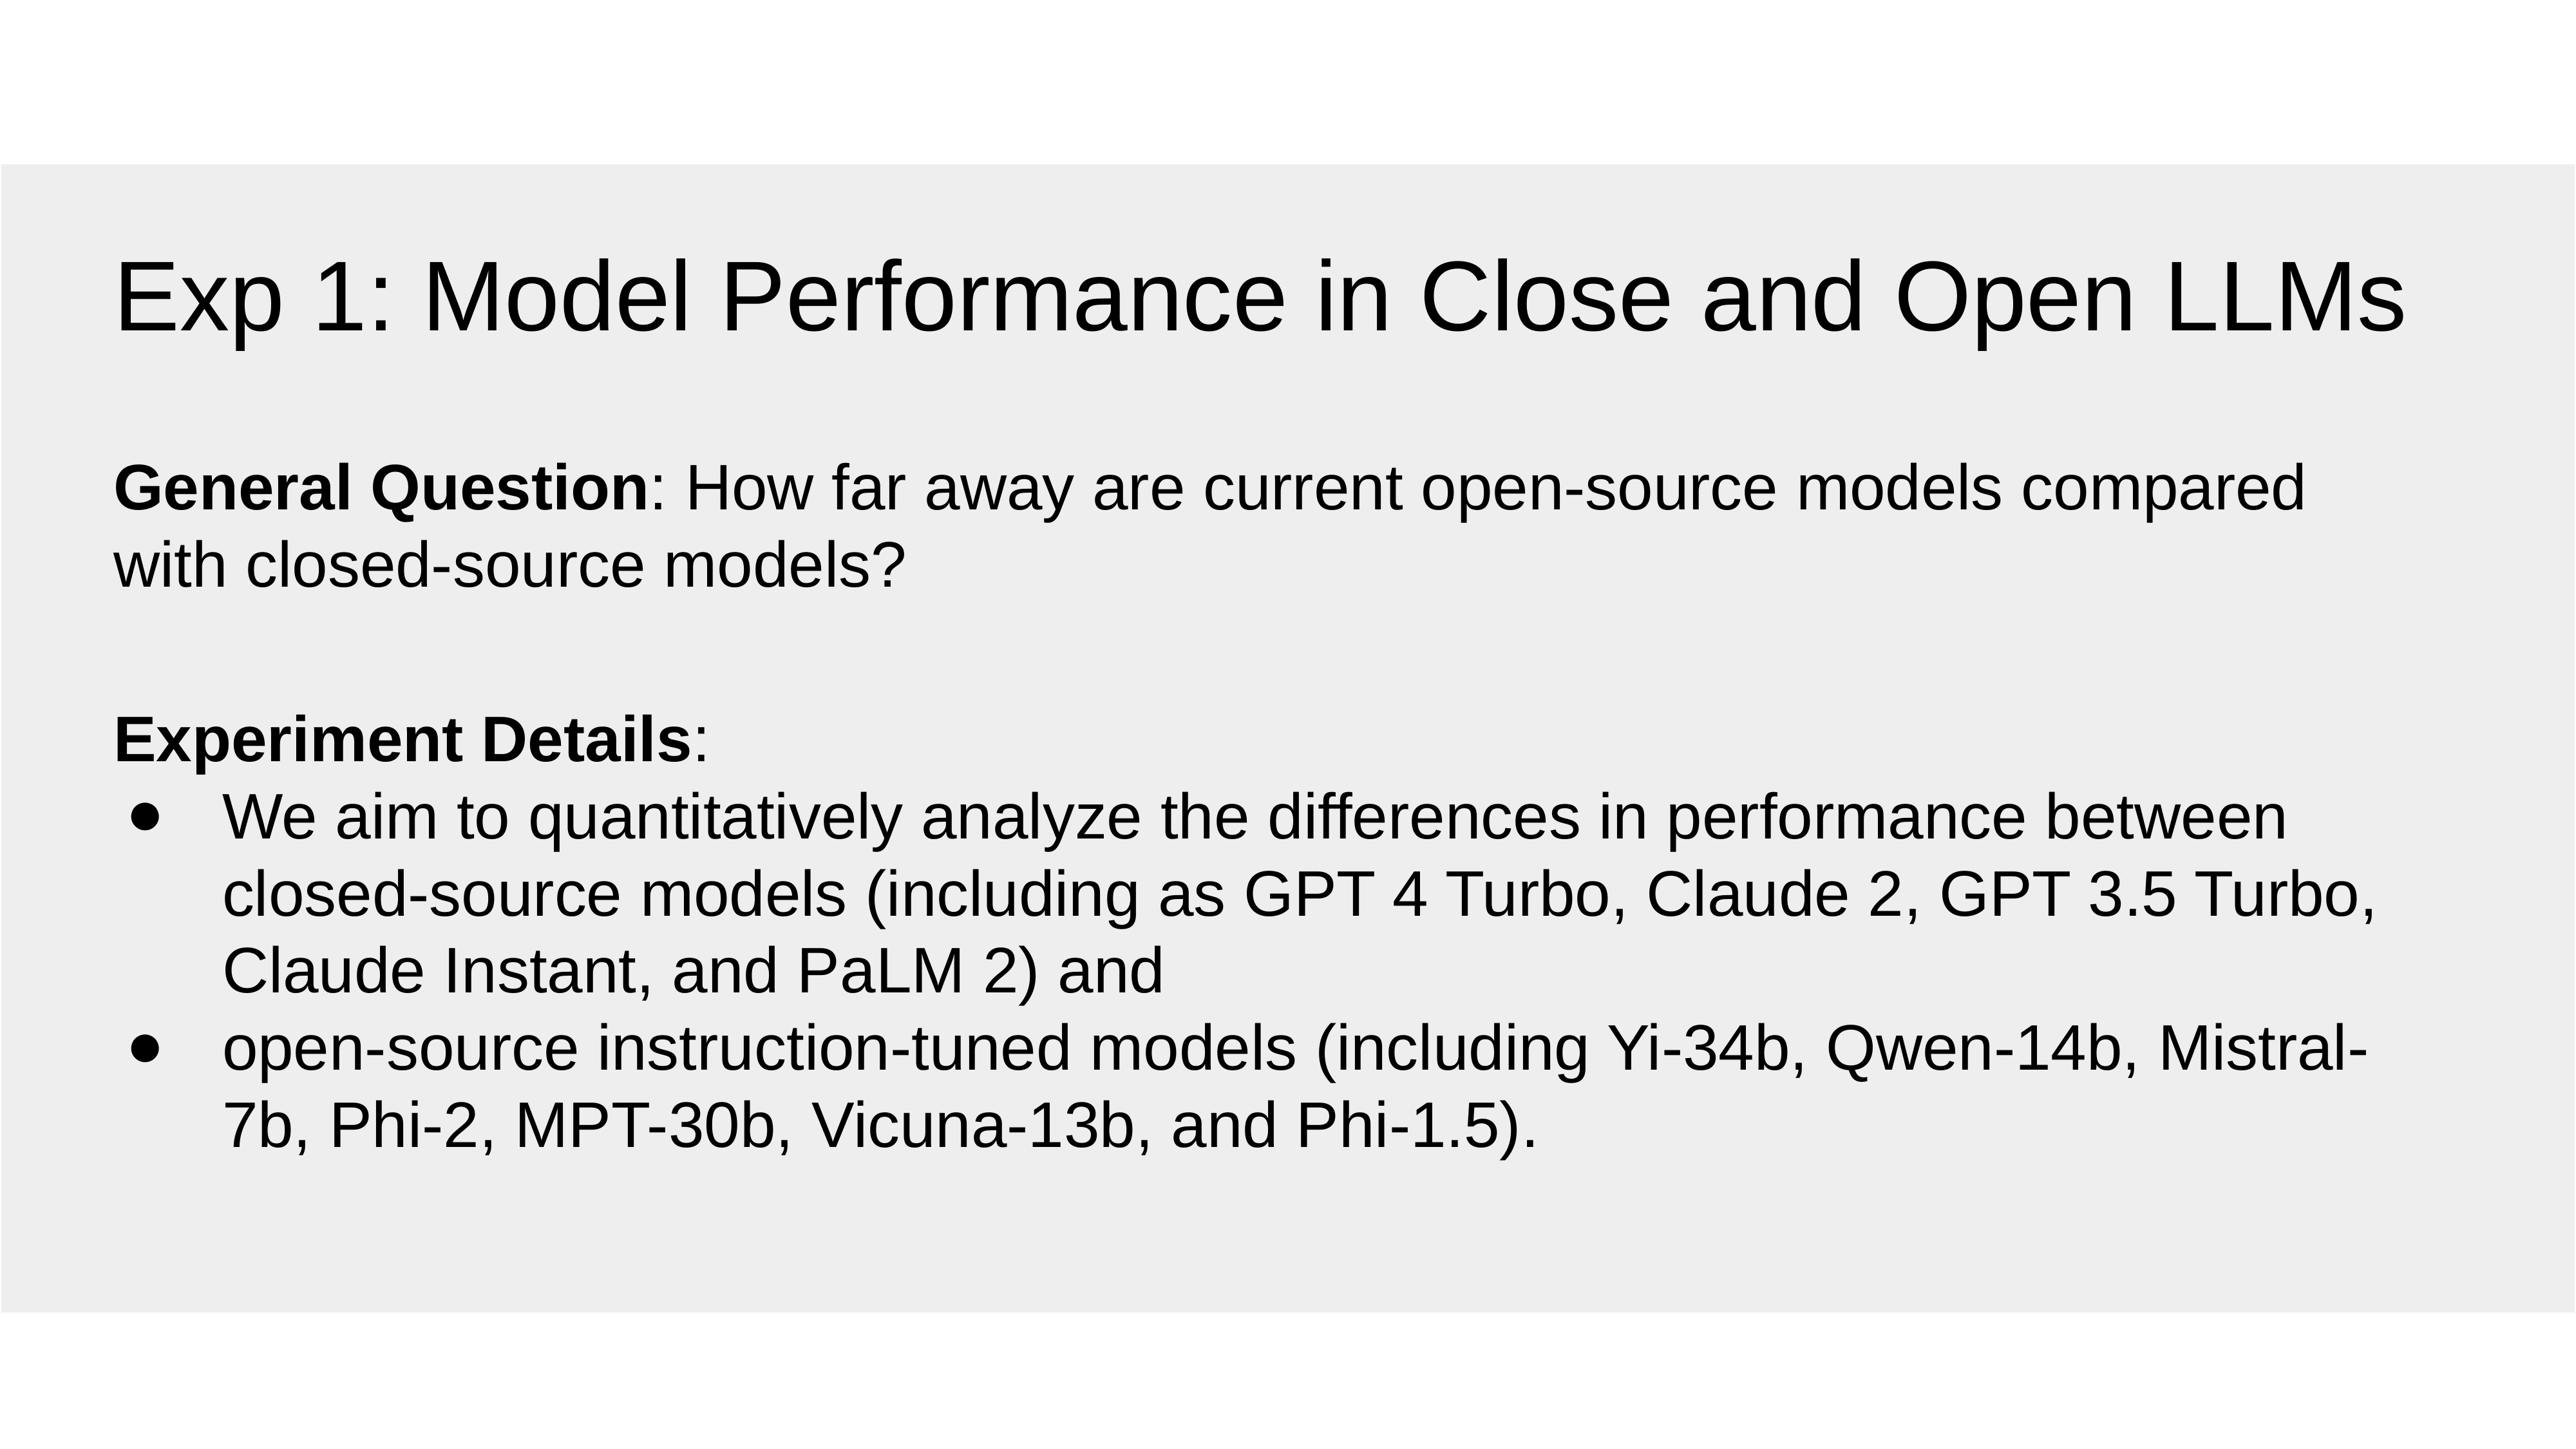

# Exp 1: Model Performance in Close and Open LLMs
General Question: How far away are current open-source models compared
with closed-source models?
Experiment Details:
We aim to quantitatively analyze the differences in performance between closed-source models (including as GPT 4 Turbo, Claude 2, GPT 3.5 Turbo, Claude Instant, and PaLM 2) and
open-source instruction-tuned models (including Yi-34b, Qwen-14b, Mistral-7b, Phi-2, MPT-30b, Vicuna-13b, and Phi-1.5).